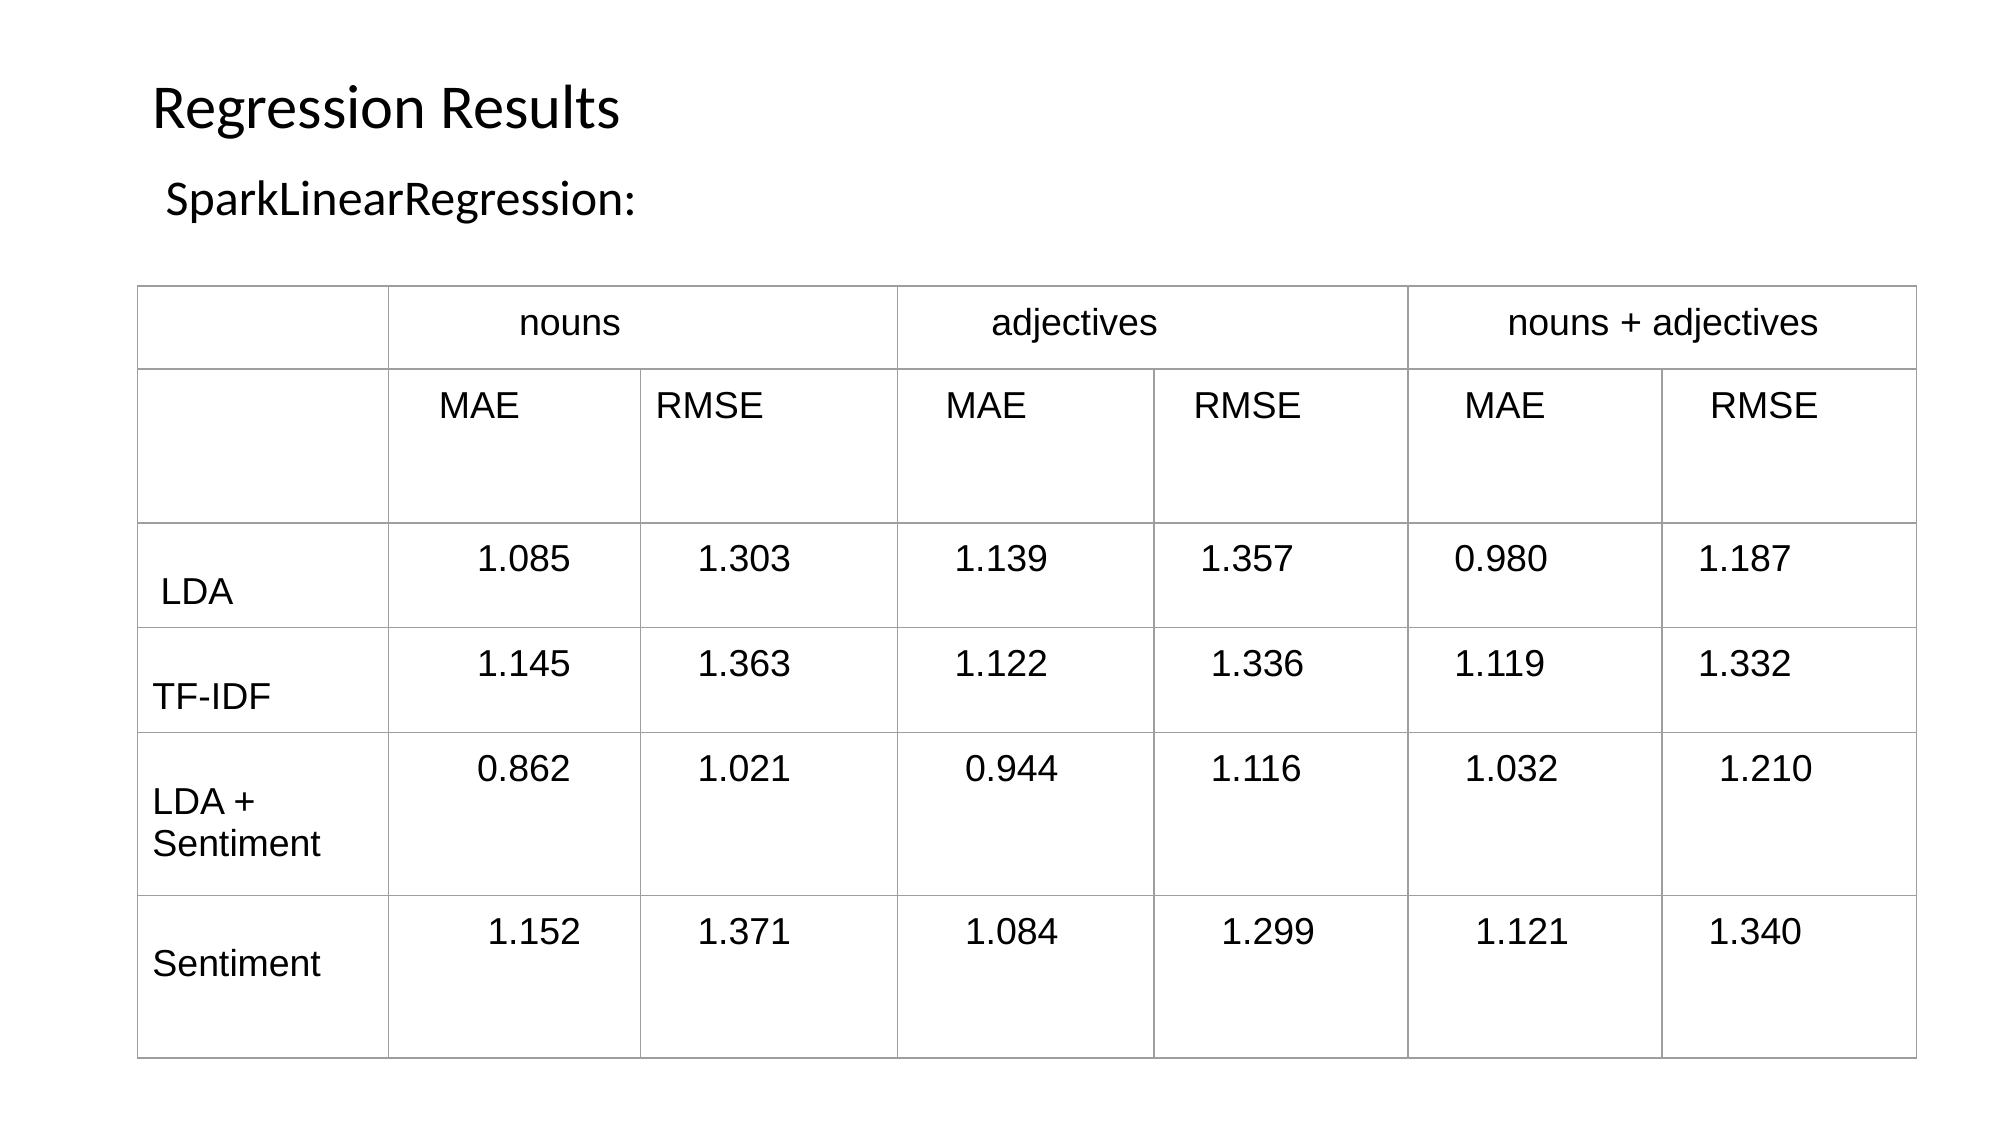

# Regression Results
 SparkLinearRegression:
|  | nouns |  | adjectives |  | nouns + adjectives |  |
| --- | --- | --- | --- | --- | --- | --- |
|  | MAE | RMSE | MAE | RMSE | MAE | RMSE |
| LDA | 1.085 | 1.303 | 1.139 | 1.357 | 0.980 | 1.187 |
| TF-IDF | 1.145 | 1.363 | 1.122 | 1.336 | 1.119 | 1.332 |
| LDA + Sentiment | 0.862 | 1.021 | 0.944 | 1.116 | 1.032 | 1.210 |
| Sentiment | 1.152 | 1.371 | 1.084 | 1.299 | 1.121 | 1.340 |